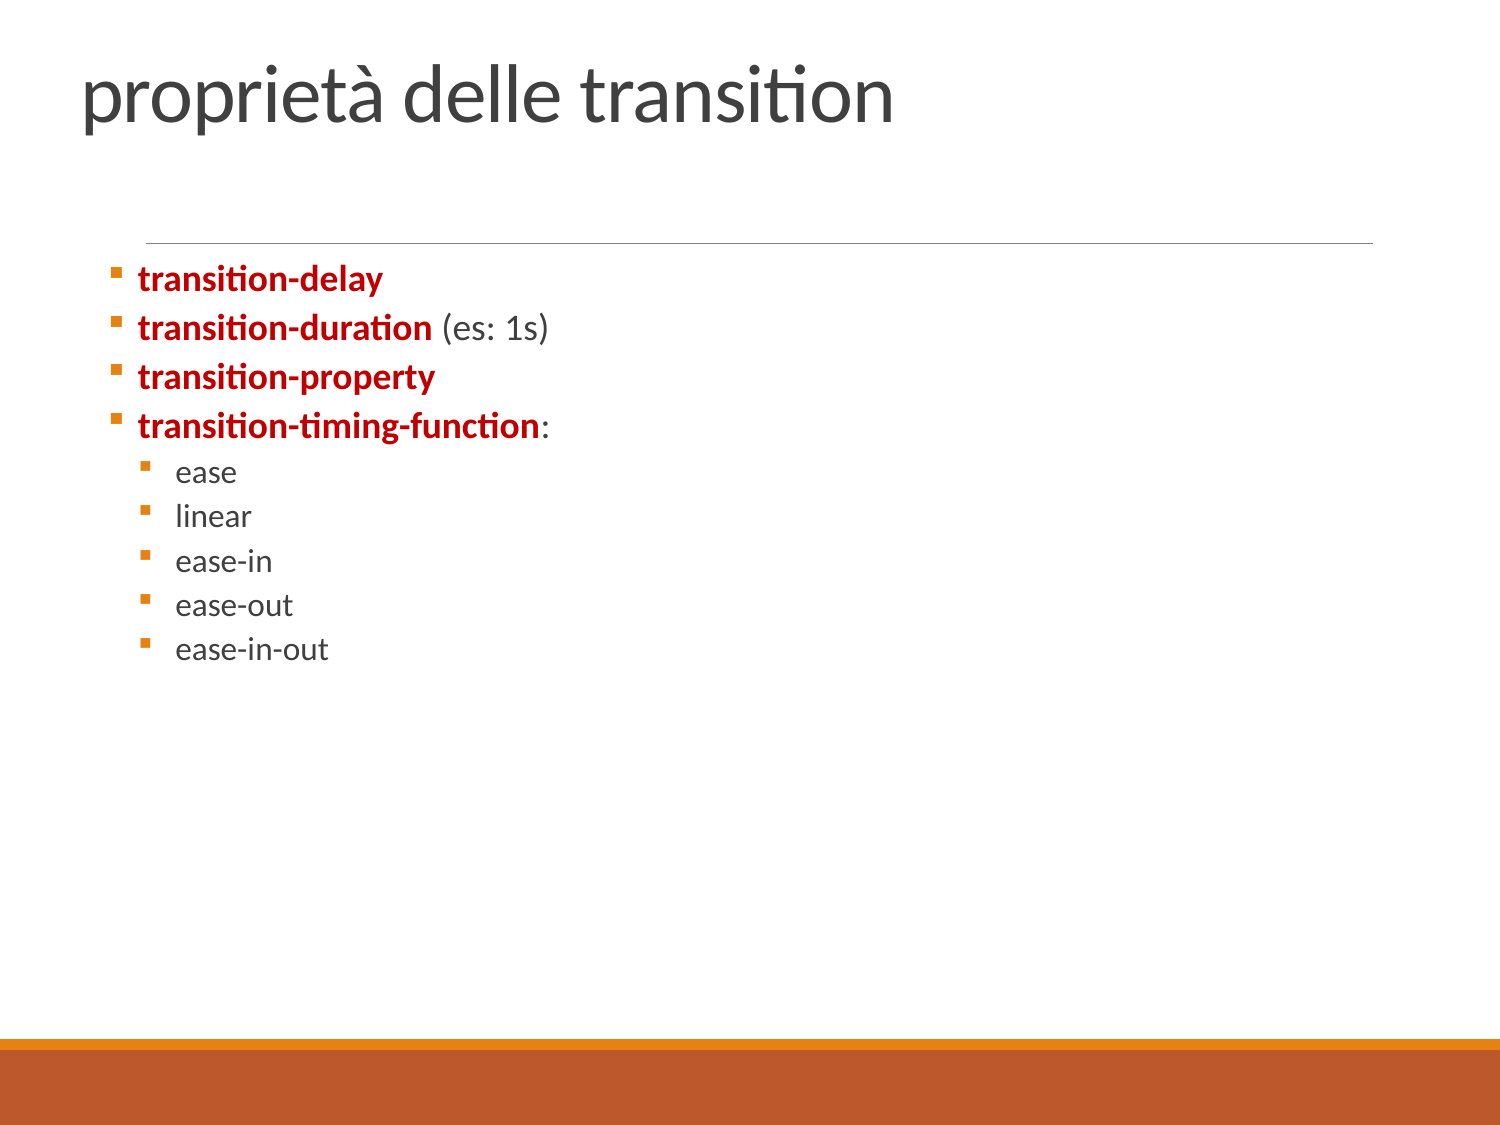

# proprietà delle transition
transition-delay
transition-duration (es: 1s)
transition-property
transition-timing-function:
 ease
 linear
 ease-in
 ease-out
 ease-in-out